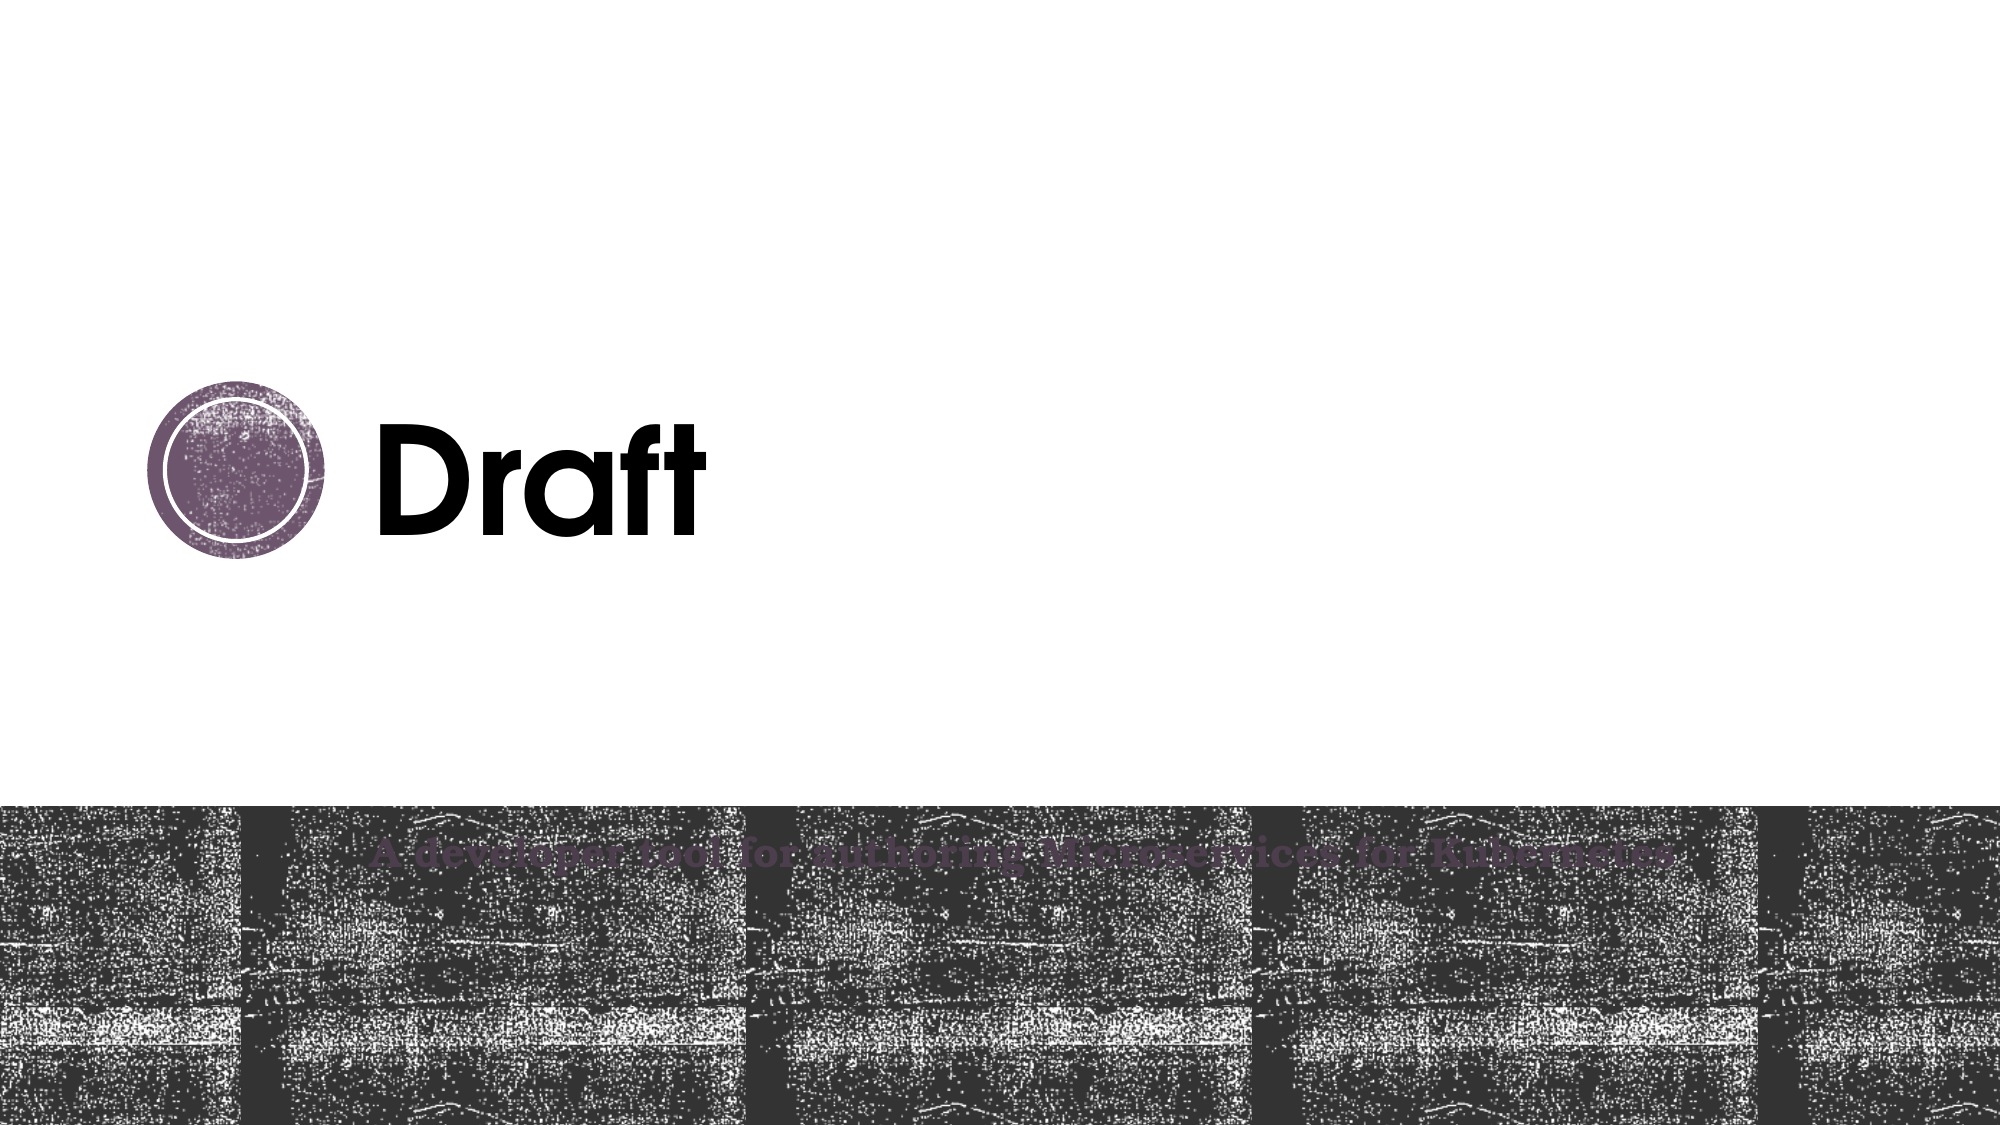

# Draft
A developer tool for authoring Microservices for Kubernetes